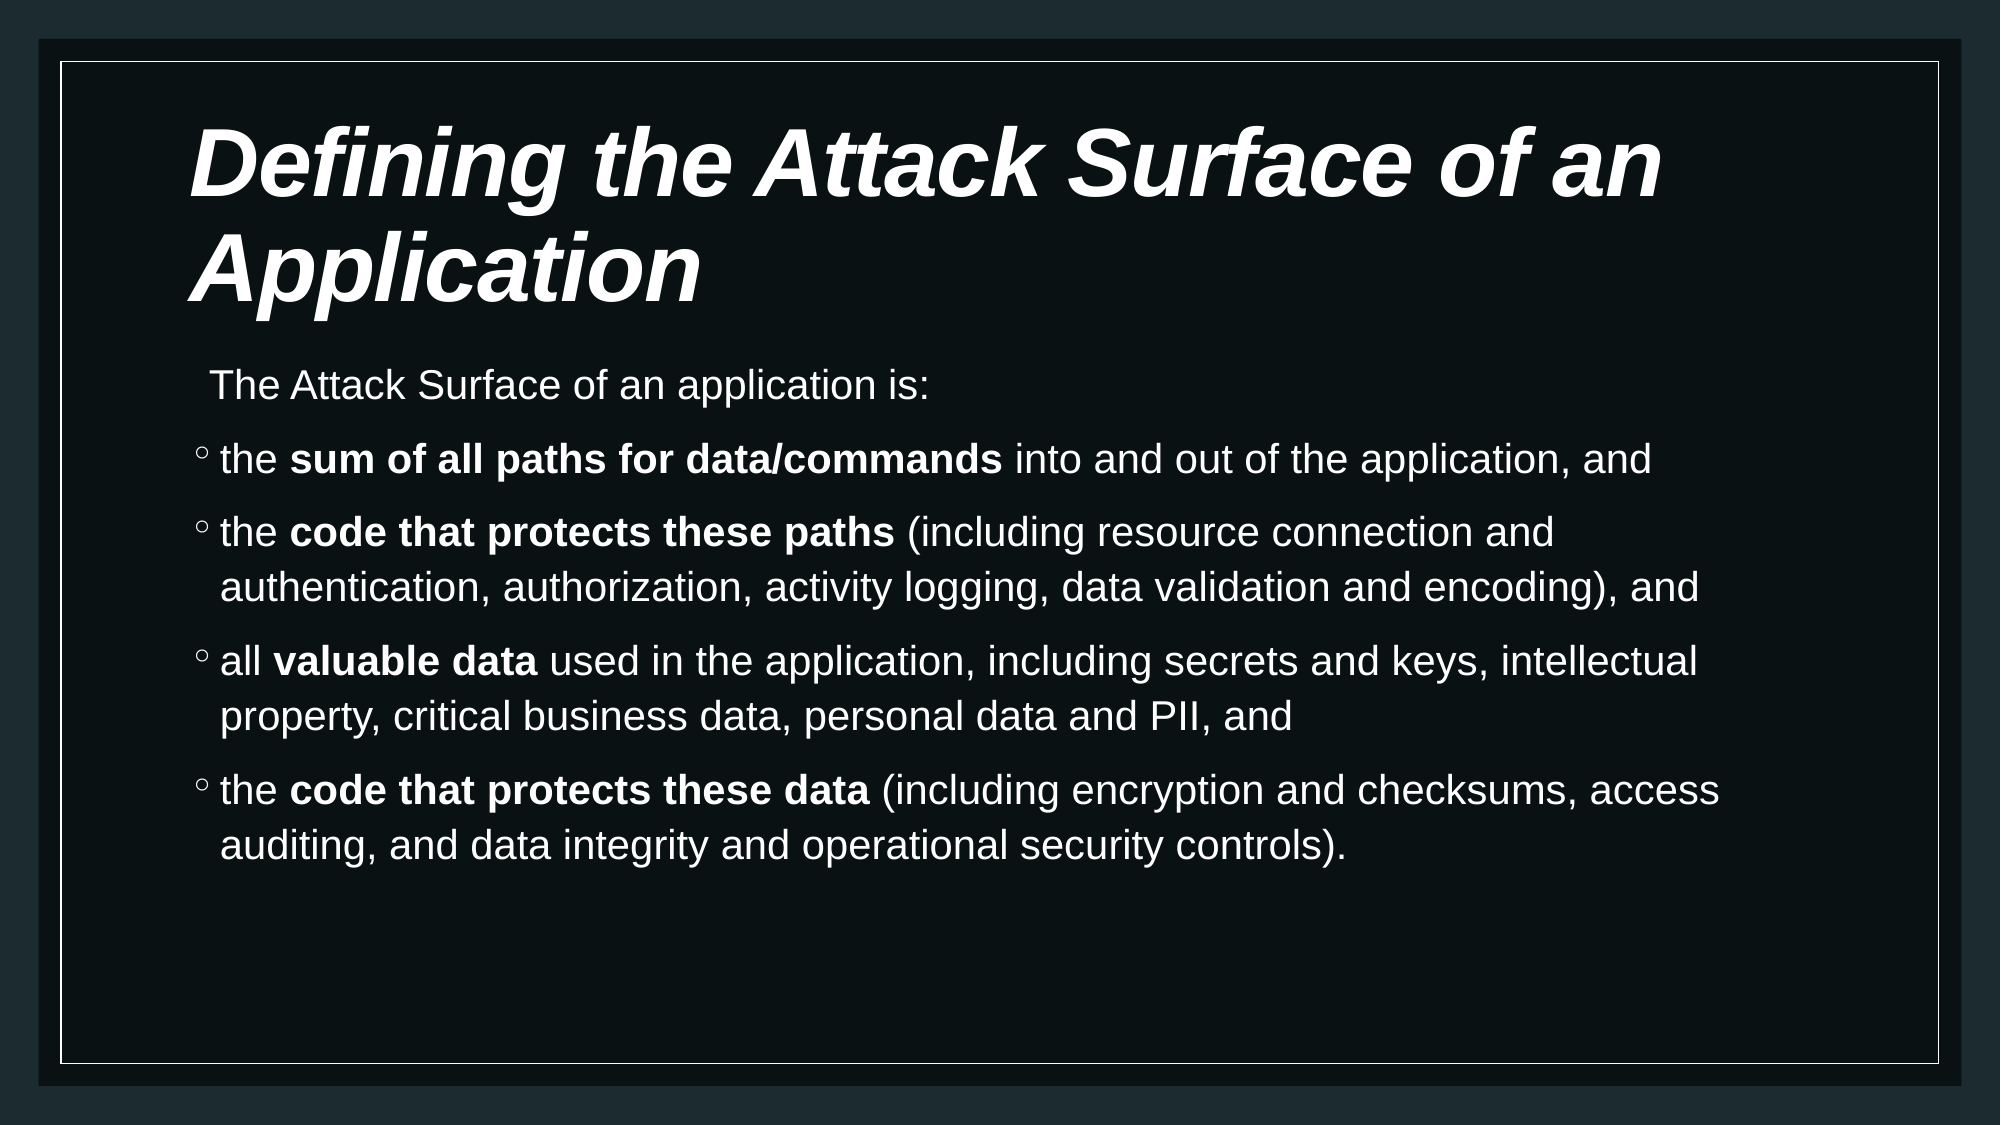

# Defining the Attack Surface of an Application
The Attack Surface of an application is:
the sum of all paths for data/commands into and out of the application, and
the code that protects these paths (including resource connection and authentication, authorization, activity logging, data validation and encoding), and
all valuable data used in the application, including secrets and keys, intellectual property, critical business data, personal data and PII, and
the code that protects these data (including encryption and checksums, access auditing, and data integrity and operational security controls).